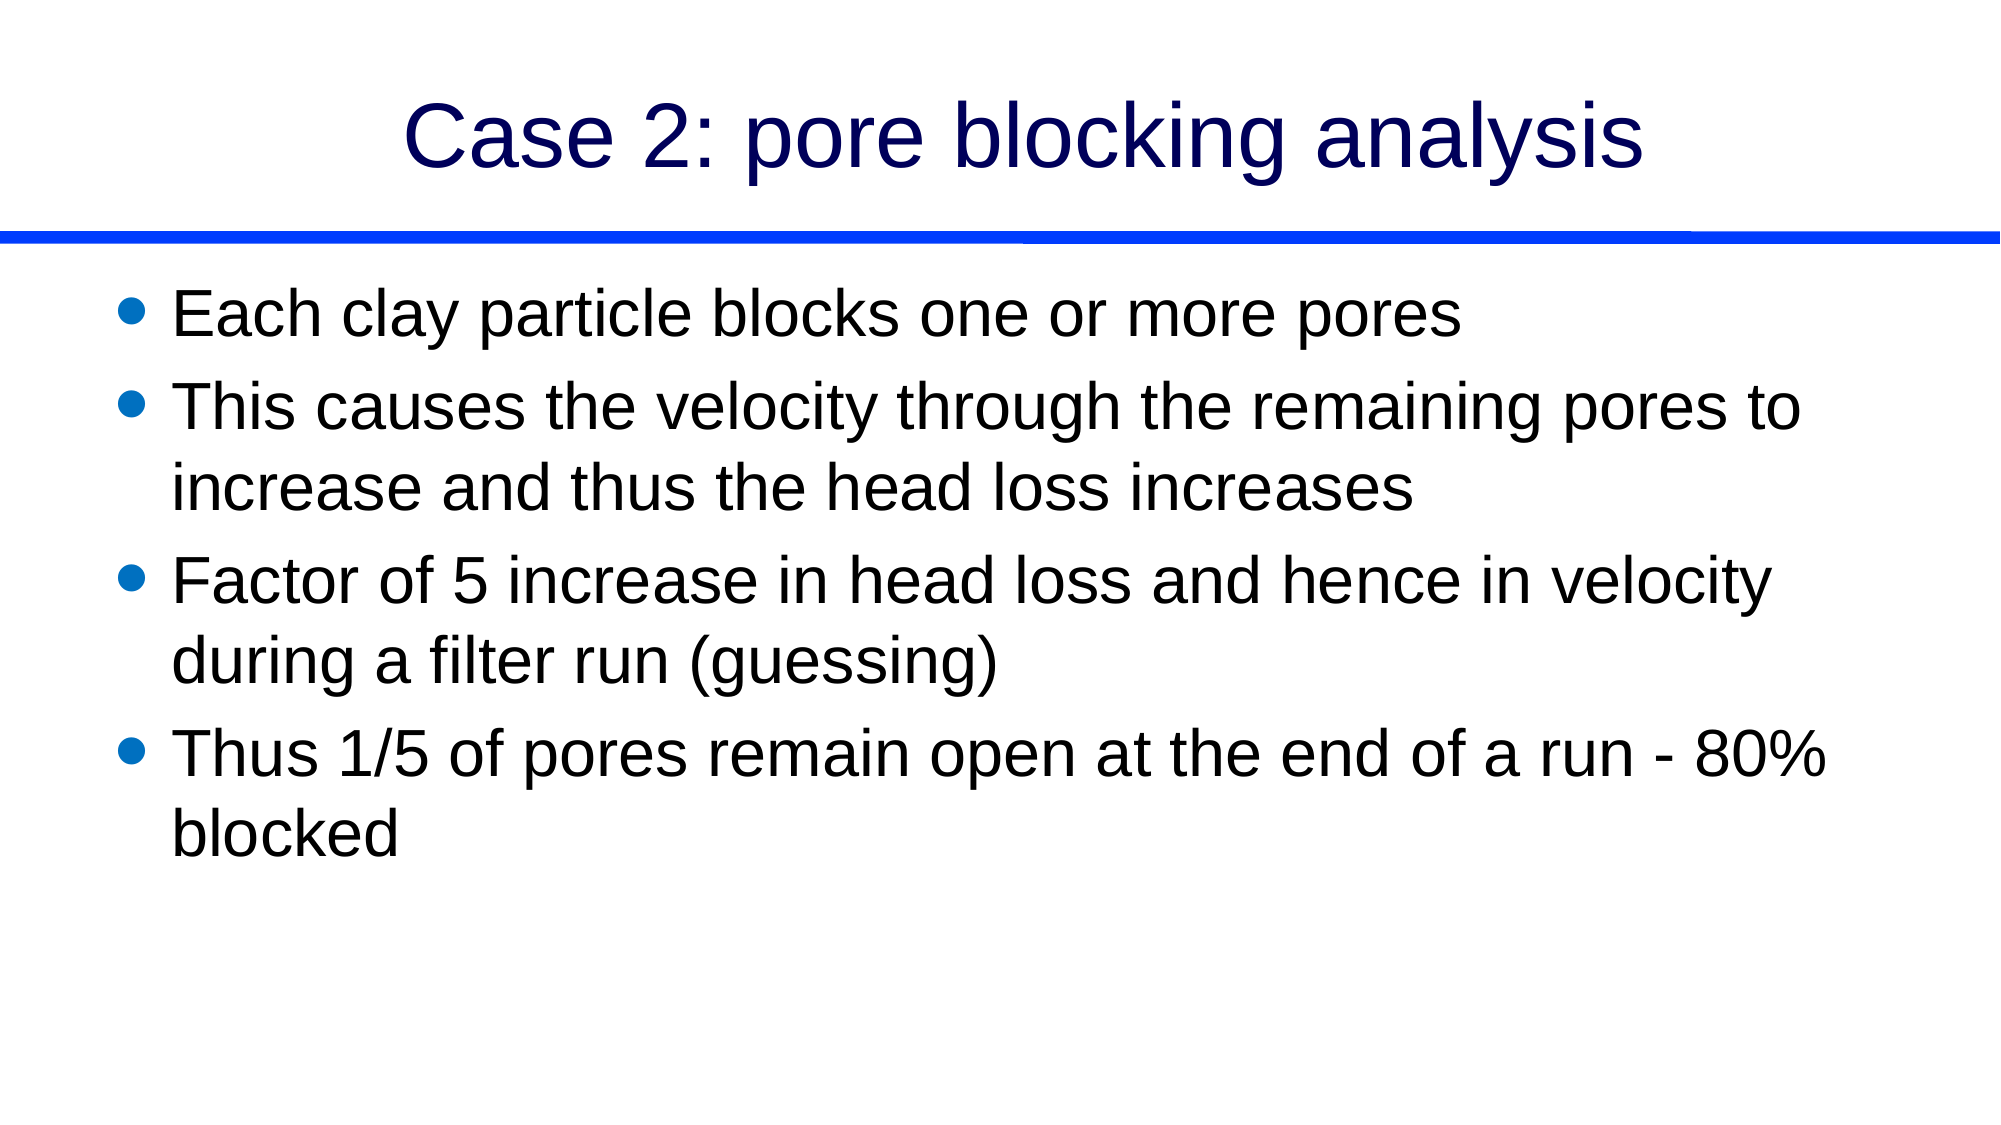

# Case 2: pore blocking analysis
Each clay particle blocks one or more pores
This causes the velocity through the remaining pores to increase and thus the head loss increases
Factor of 5 increase in head loss and hence in velocity during a filter run (guessing)
Thus 1/5 of pores remain open at the end of a run - 80% blocked